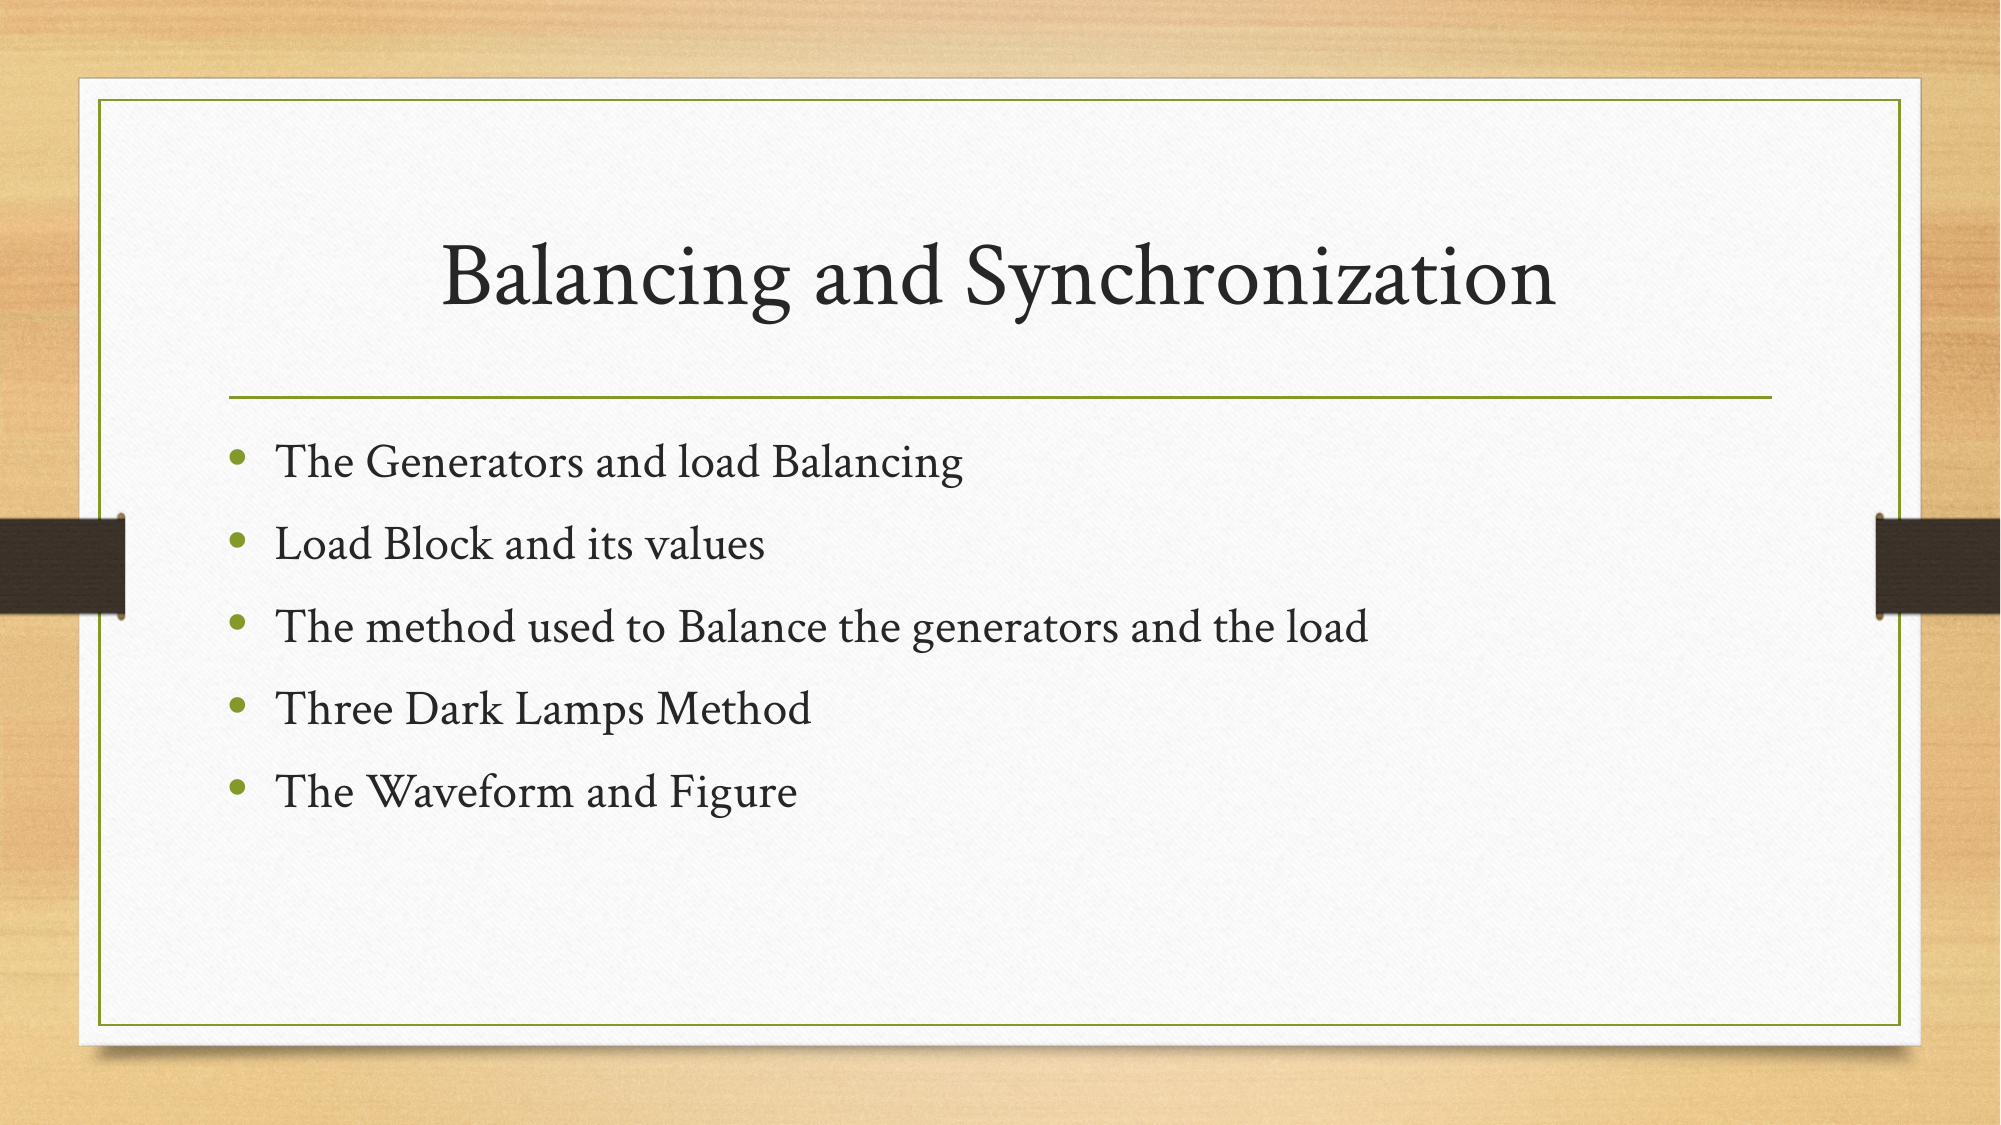

# Balancing and Synchronization
The Generators and load Balancing
Load Block and its values
The method used to Balance the generators and the load
Three Dark Lamps Method
The Waveform and Figure